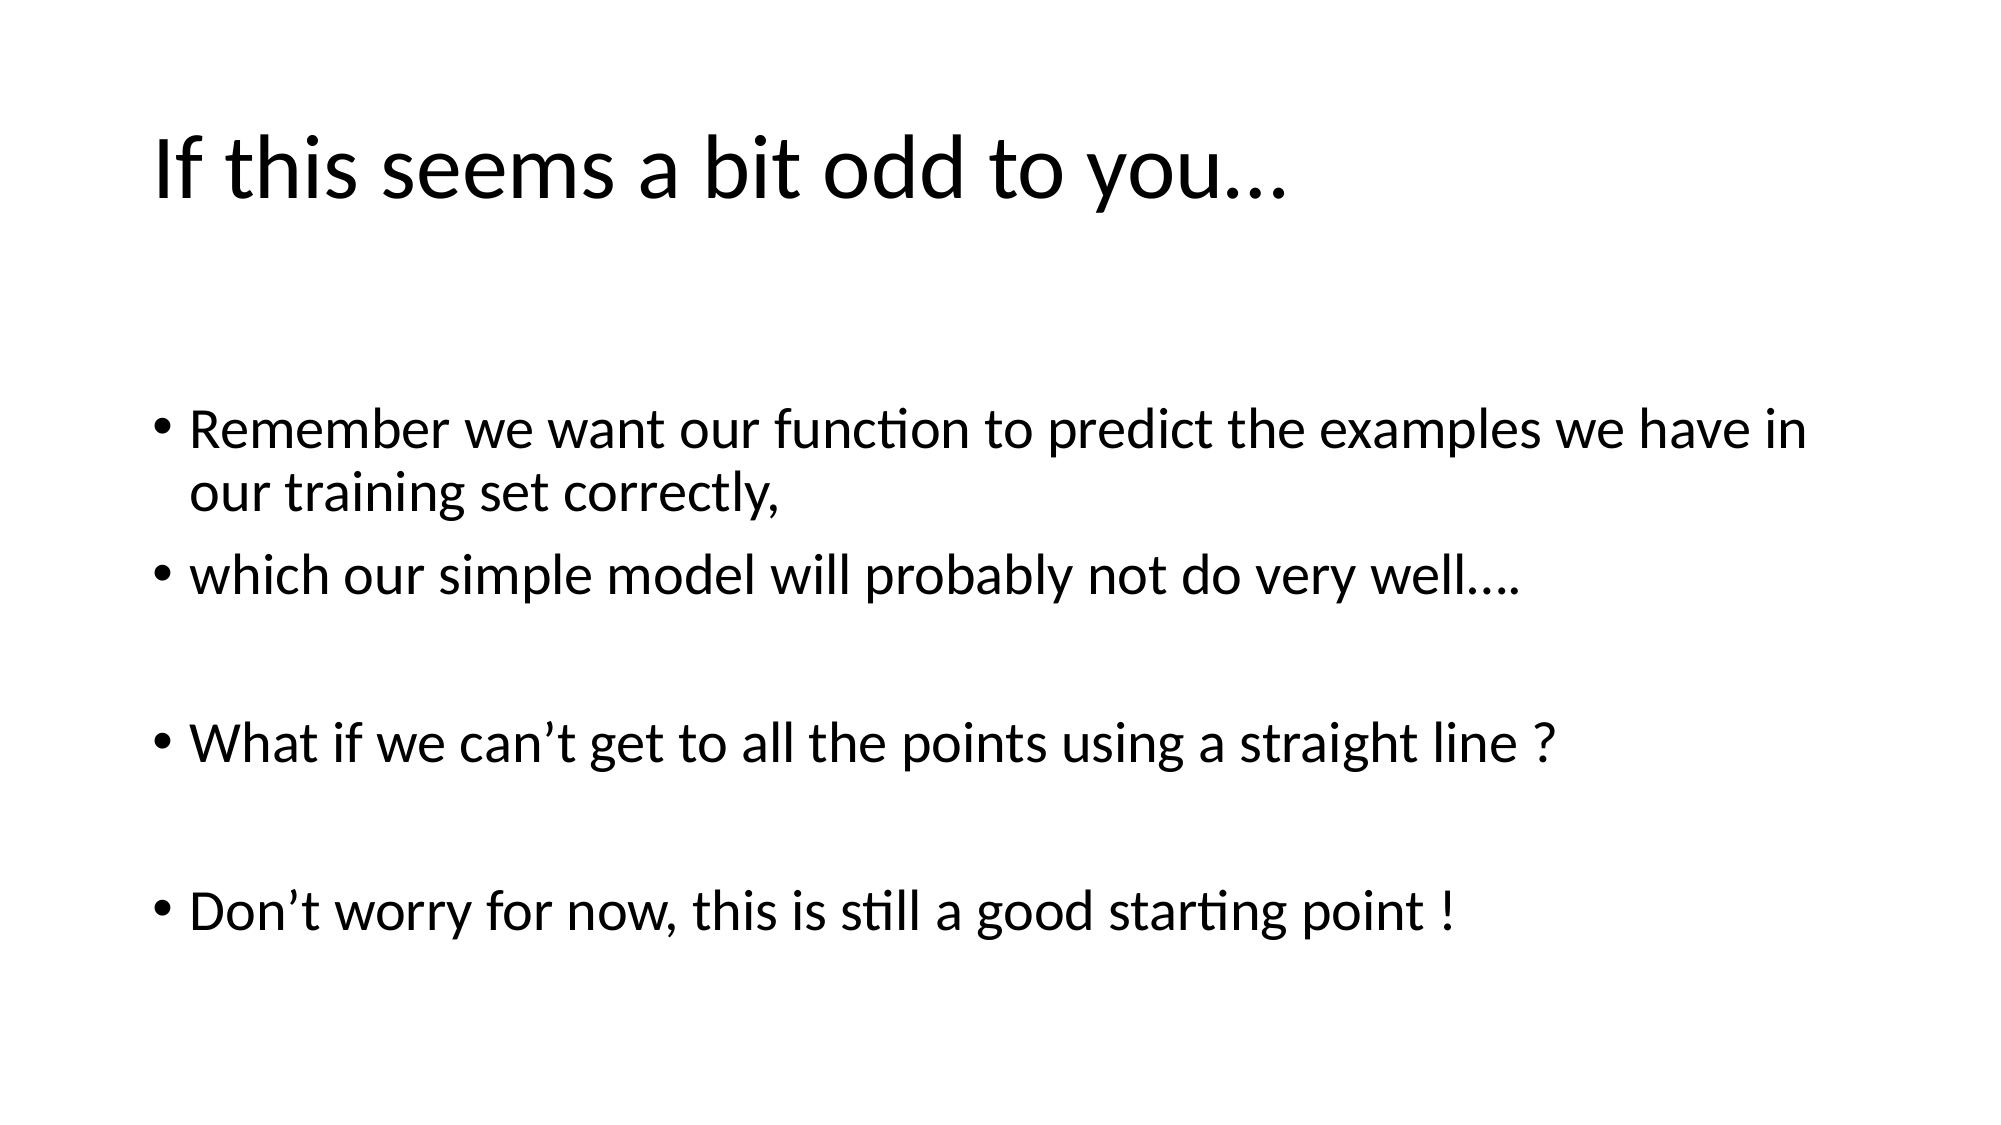

# If this seems a bit odd to you…

Remember we want our function to predict the examples we have in our training set correctly,
which our simple model will probably not do very well….

What if we can’t get to all the points using a straight line ?

Don’t worry for now, this is still a good starting point !